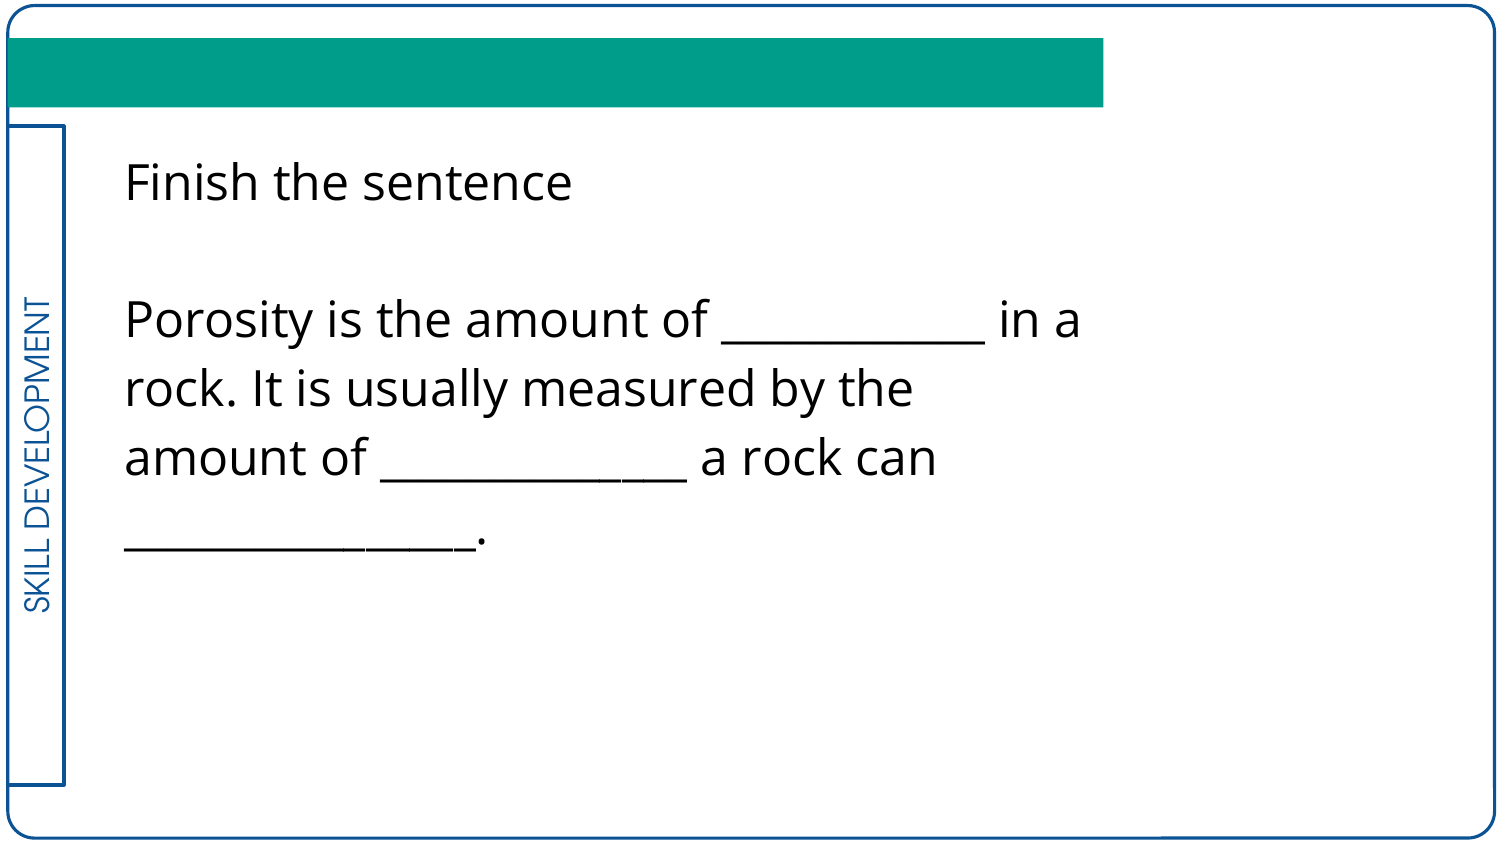

Finish the sentence

Porosity is the amount of ____________ in a rock. It is usually measured by the amount of ______________ a rock can ________________.